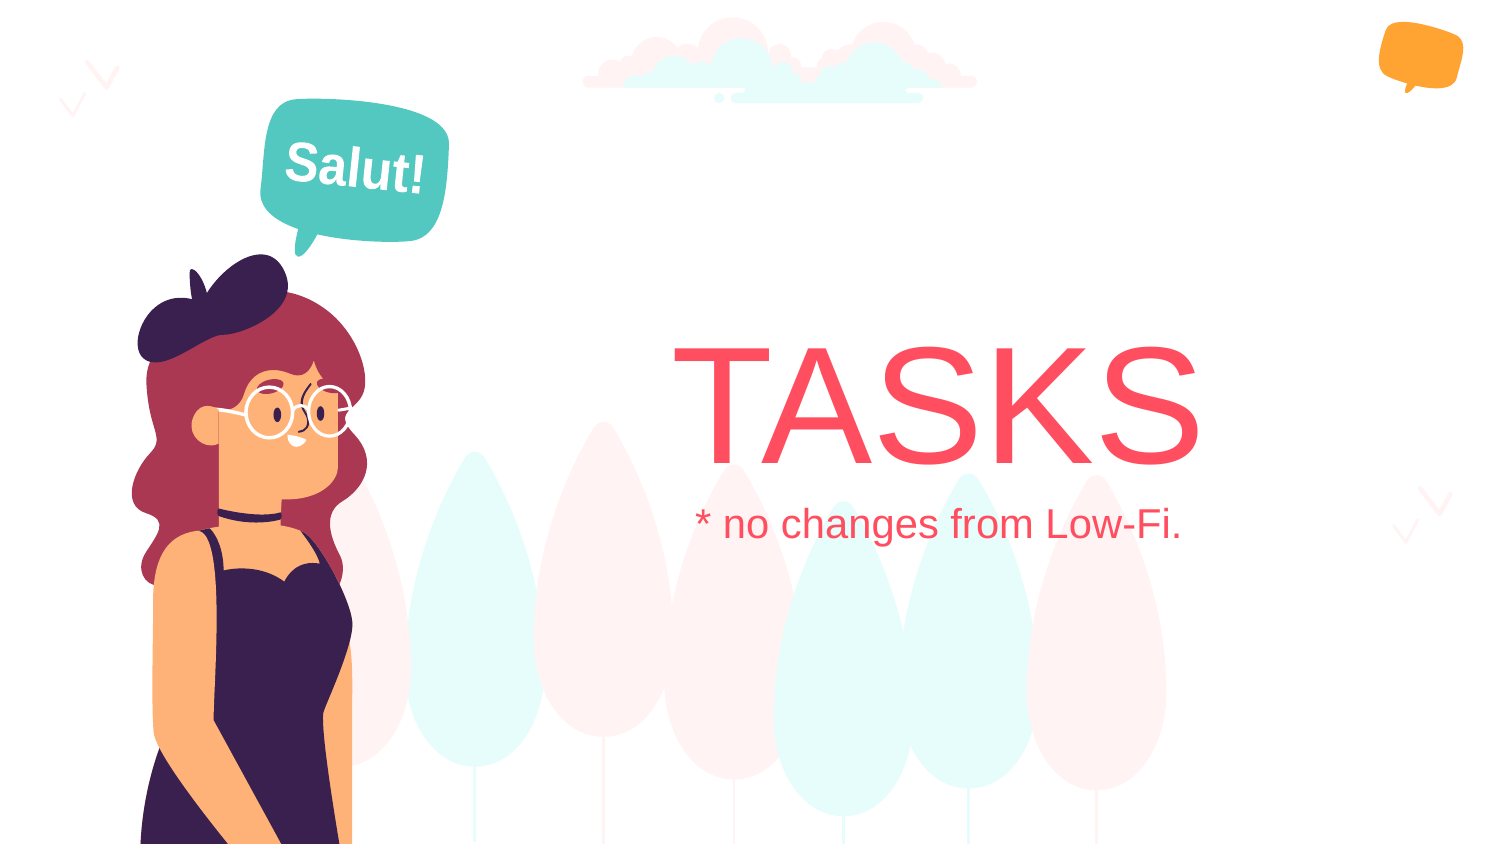

Salut!
# TASKS
* no changes from Low-Fi.